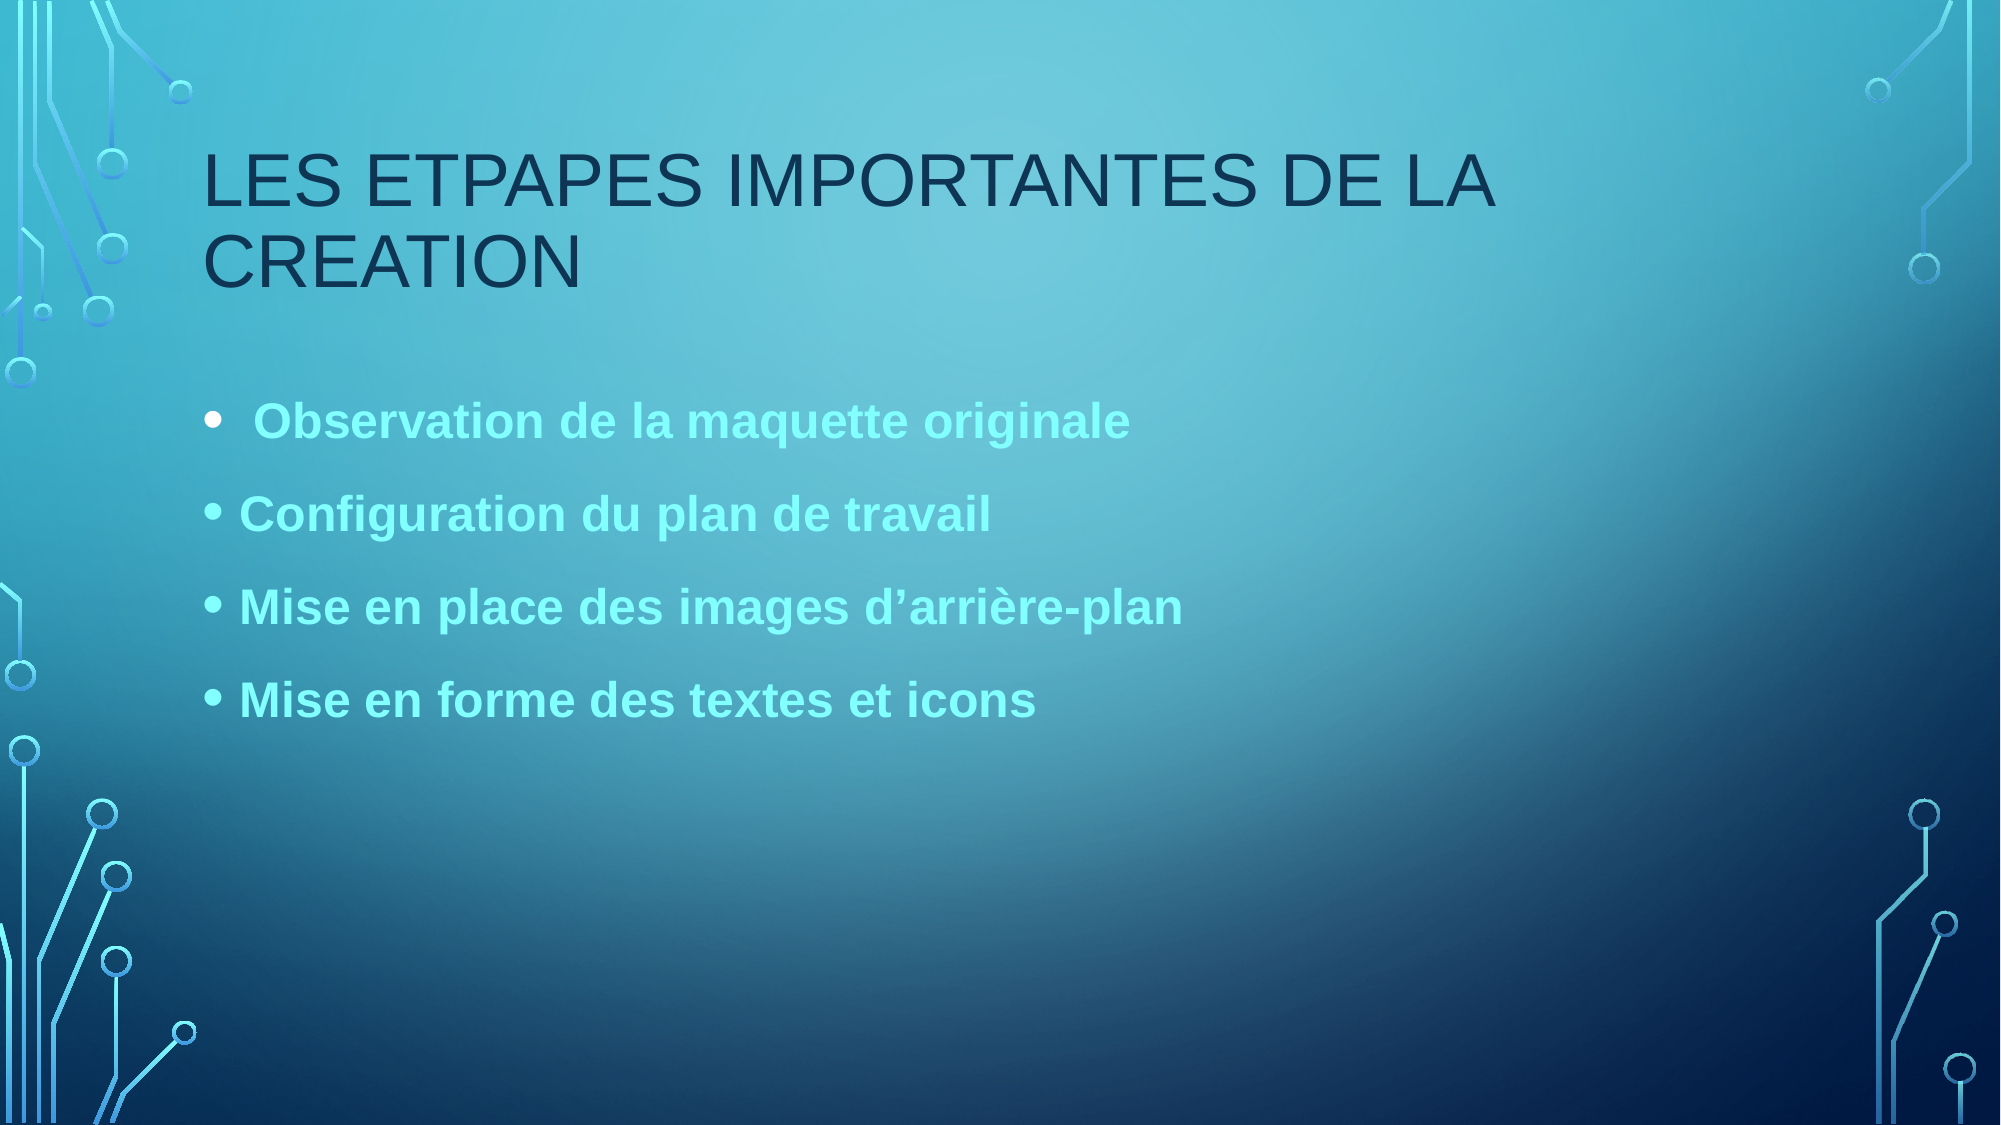

# Les ETPAPES IMPORTANTES DE LA CREATION
 Observation de la maquette originale
Configuration du plan de travail
Mise en place des images d’arrière-plan
Mise en forme des textes et icons